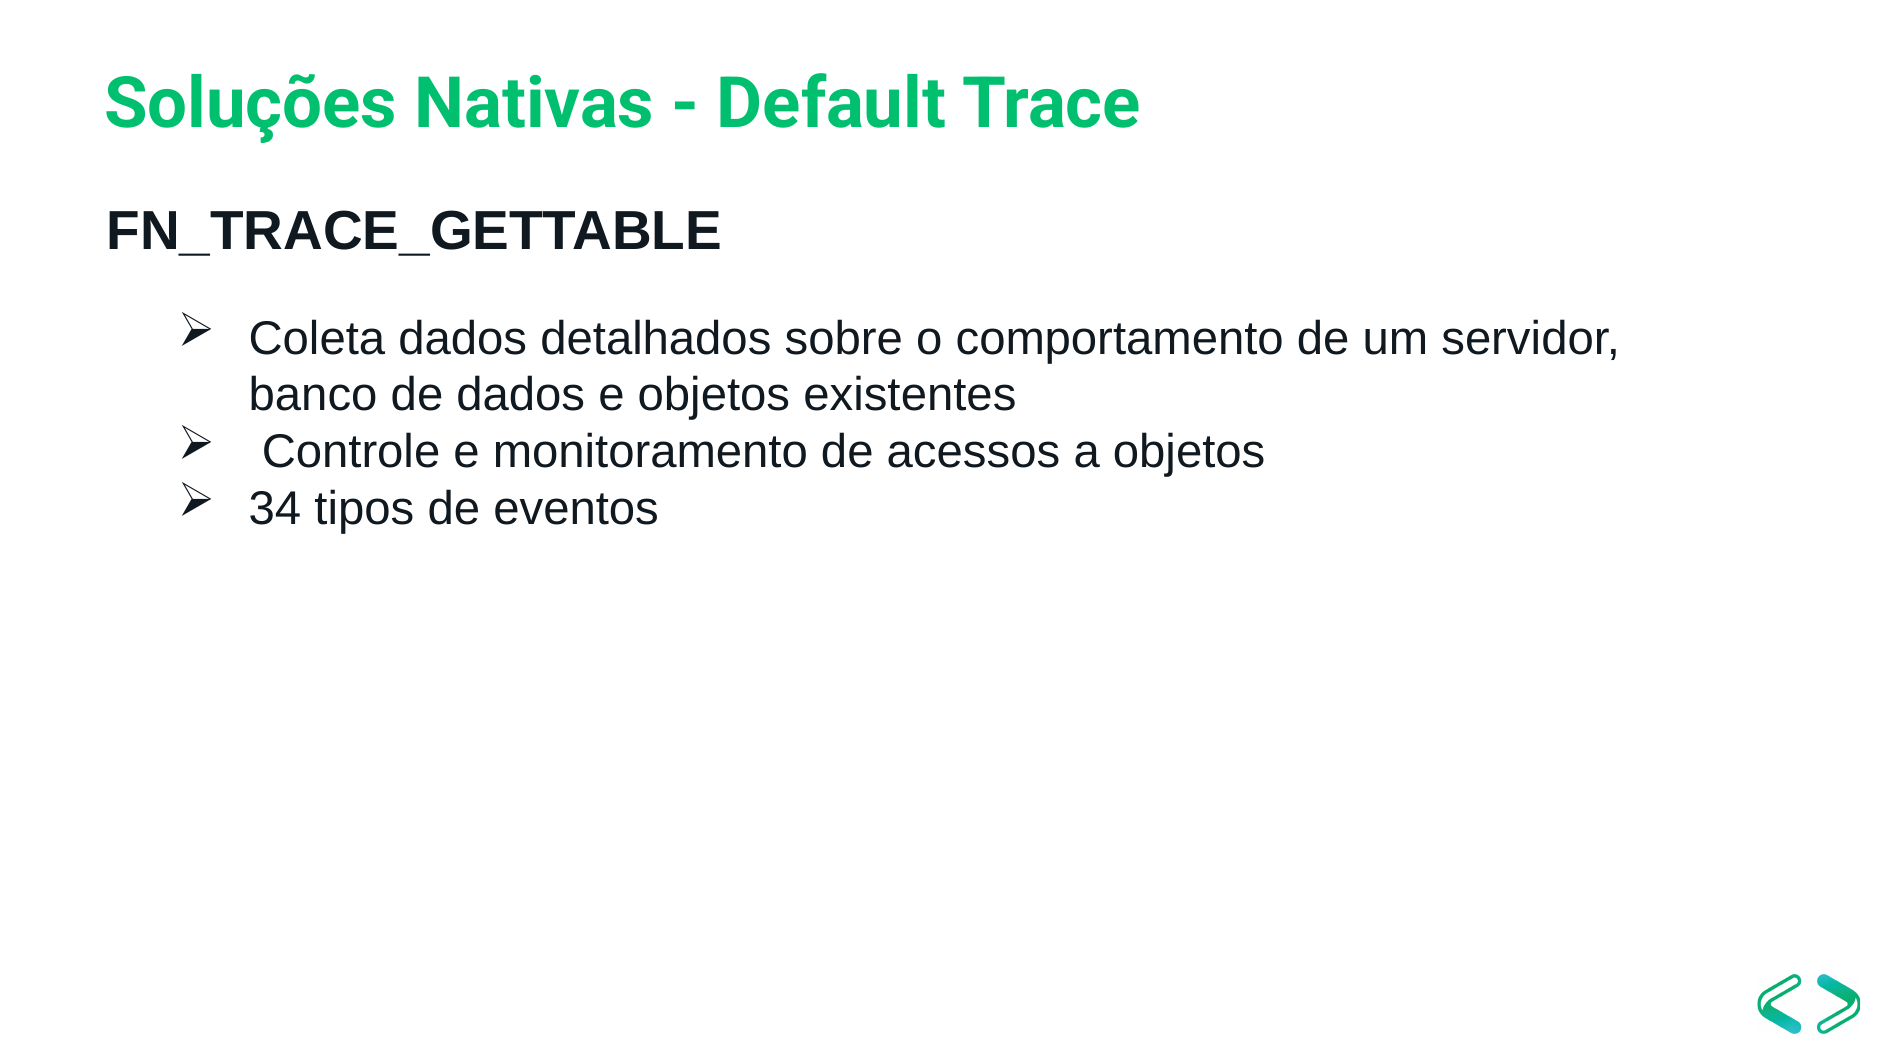

Soluções Nativas - Default Trace
FN_TRACE_GETTABLE

Coleta dados detalhados sobre o comportamento de um servidor, banco de dados e objetos existentes
 Controle e monitoramento de acessos a objetos
34 tipos de eventos